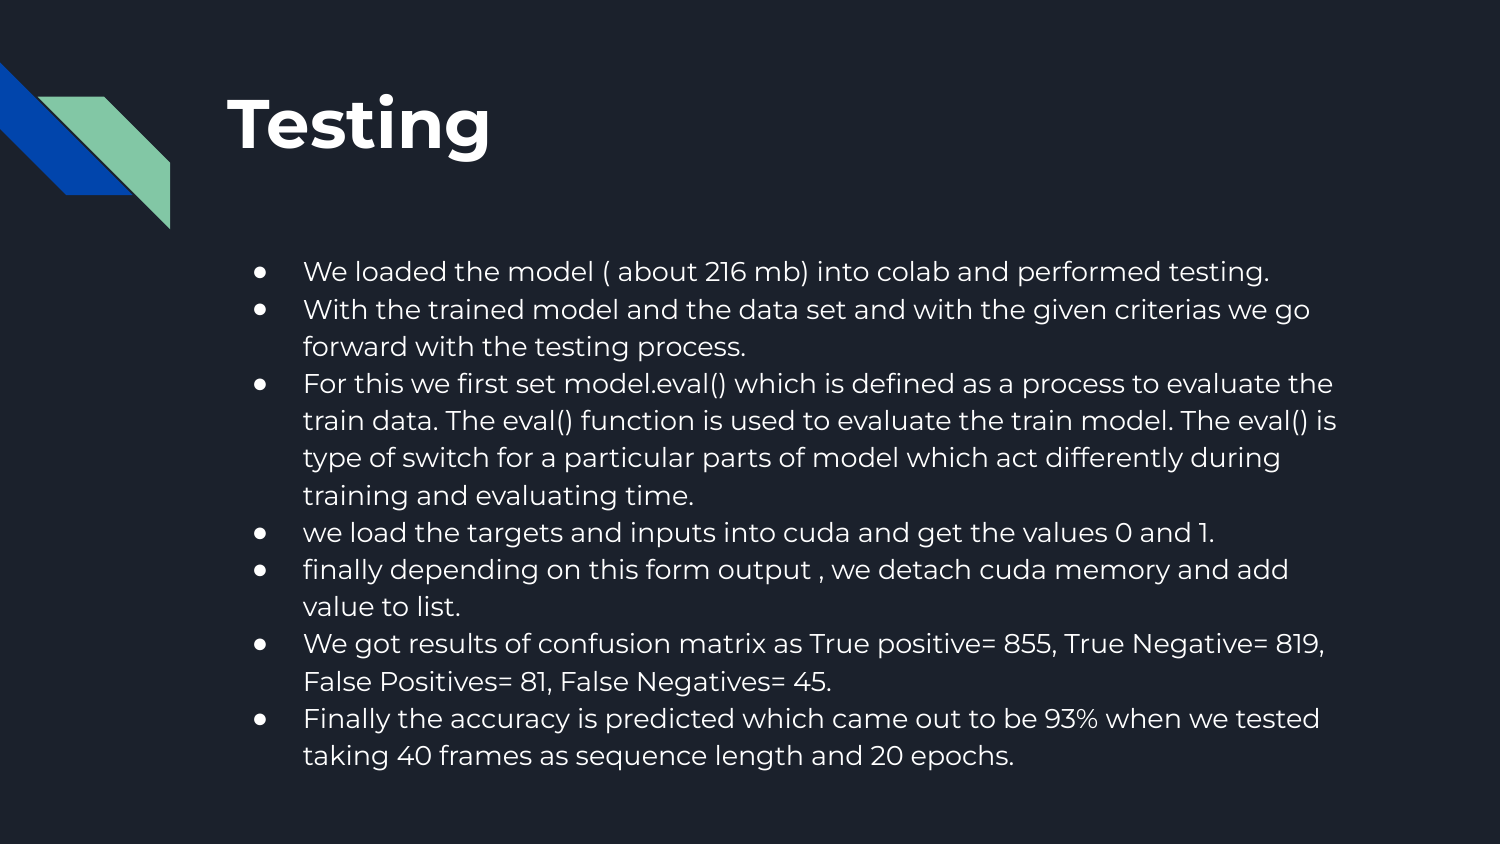

# Testing
We loaded the model ( about 216 mb) into colab and performed testing.
With the trained model and the data set and with the given criterias we go forward with the testing process.
For this we first set model.eval() which is defined as a process to evaluate the train data. The eval() function is used to evaluate the train model. The eval() is type of switch for a particular parts of model which act differently during training and evaluating time.
we load the targets and inputs into cuda and get the values 0 and 1.
finally depending on this form output , we detach cuda memory and add value to list.
We got results of confusion matrix as True positive= 855, True Negative= 819, False Positives= 81, False Negatives= 45.
Finally the accuracy is predicted which came out to be 93% when we tested taking 40 frames as sequence length and 20 epochs.